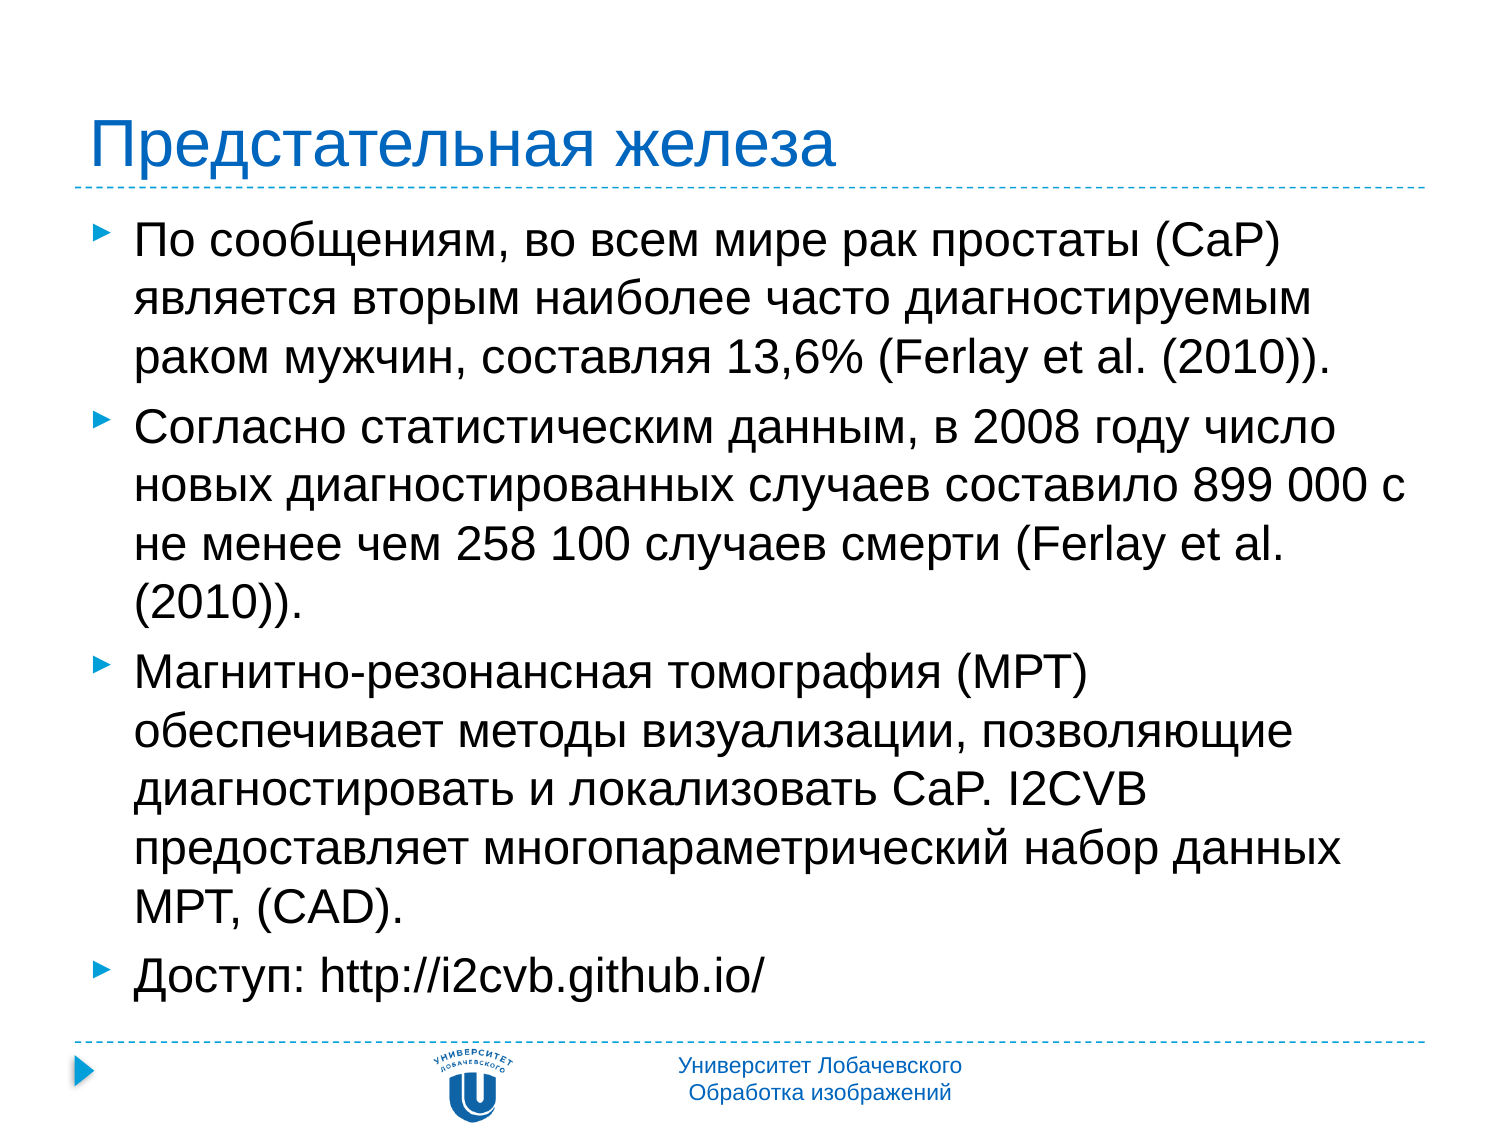

# Предстательная железа
По сообщениям, во всем мире рак простаты (CaP) является вторым наиболее часто диагностируемым раком мужчин, составляя 13,6% (Ferlay et al. (2010)).
Согласно статистическим данным, в 2008 году число новых диагностированных случаев составило 899 000 с не менее чем 258 100 случаев смерти (Ferlay et al. (2010)).
Магнитно-резонансная томография (МРТ) обеспечивает методы визуализации, позволяющие диагностировать и локализовать CaP. I2CVB предоставляет многопараметрический набор данных МРТ, (CAD).
Доступ: http://i2cvb.github.io/
39
Университет Лобачевского
Обработка изображений